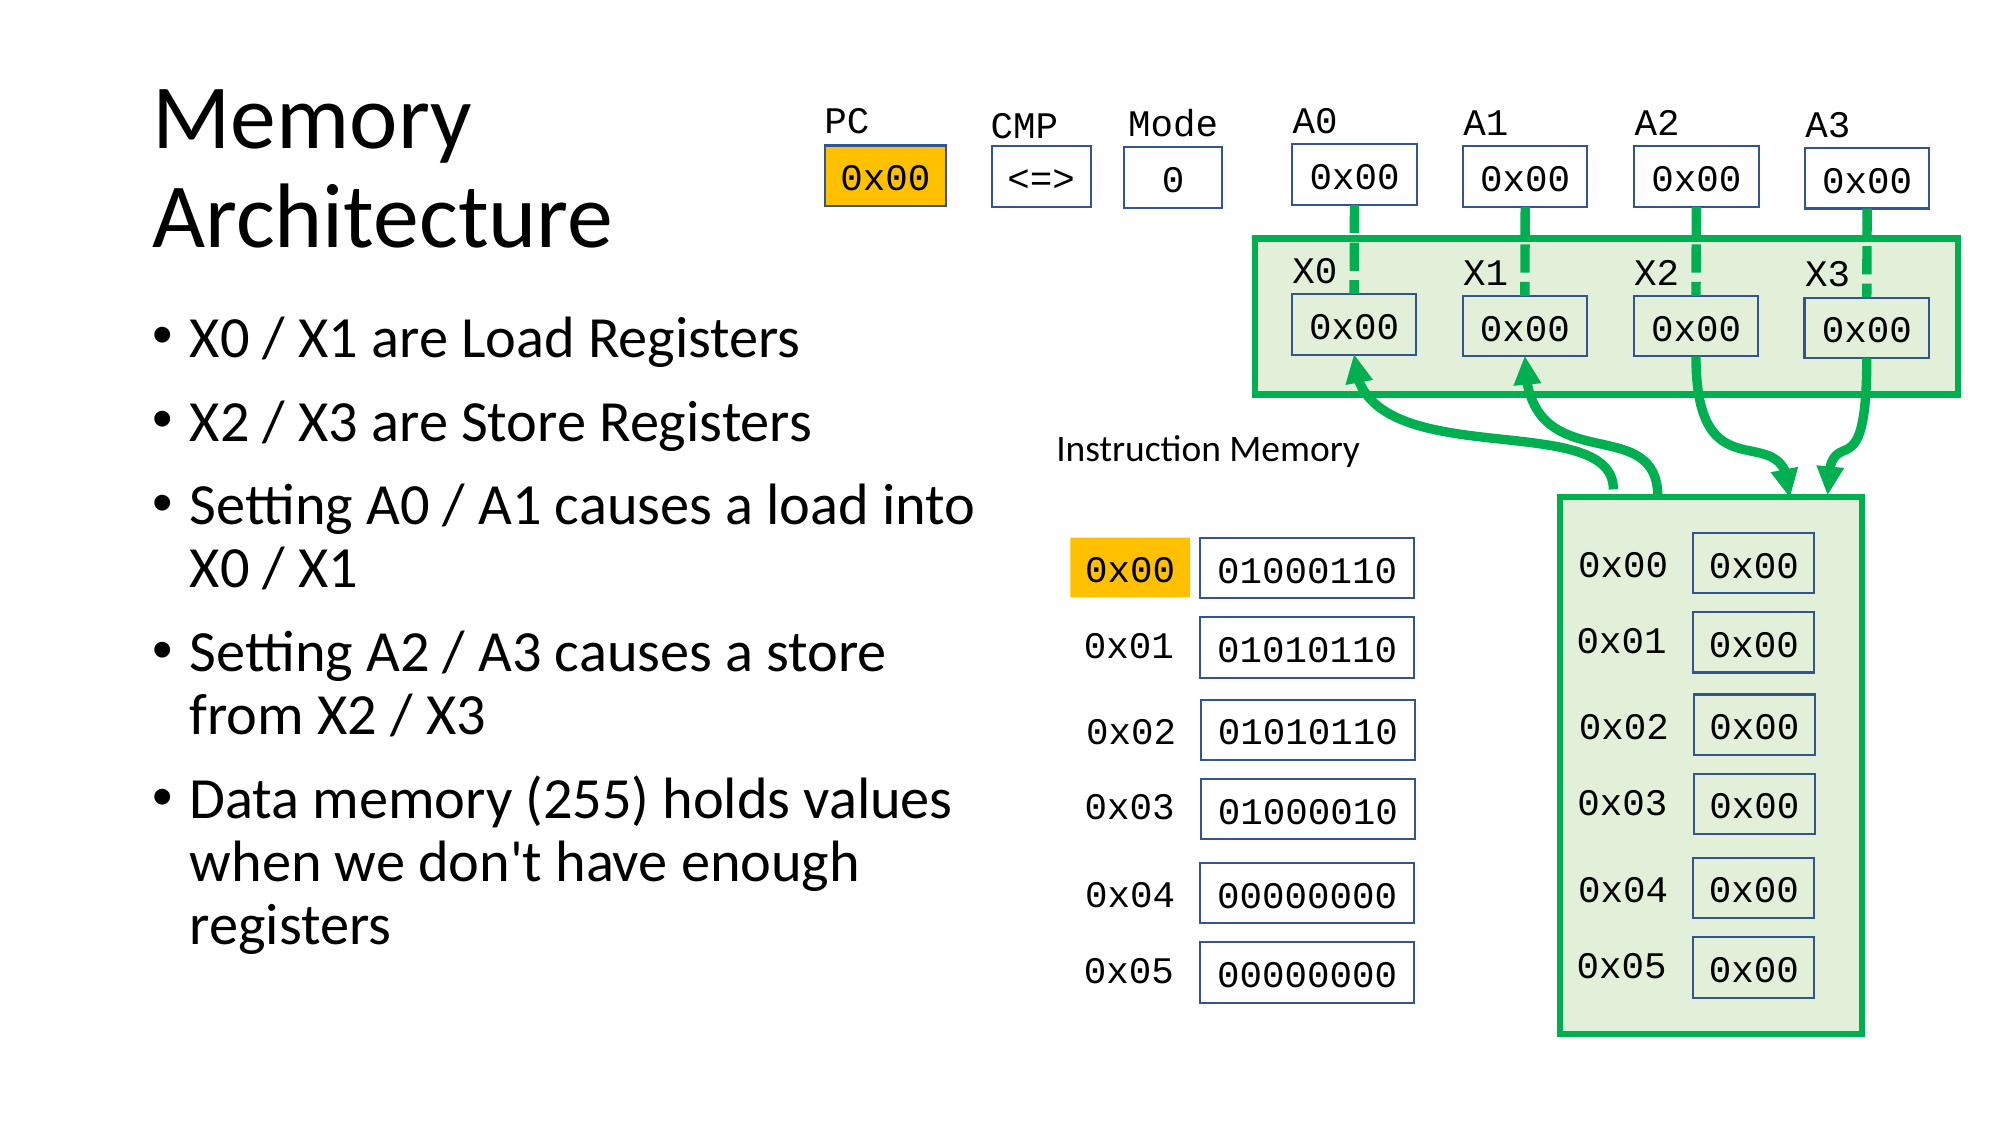

# Memory Architecture
PC
A0
A1
A2
Mode
A3
CMP
0x00
0x00
0x00
0x00
<=>
0
0x00

X0
X1
X2
X3
0x00
0x00
0x00
0x00
X0 / X1 are Load Registers
X2 / X3 are Store Registers
Setting A0 / A1 causes a load into X0 / X1
Setting A2 / A3 causes a store from X2 / X3
Data memory (255) holds values when we don't have enough registers
Instruction Memory

0x00
0x00
0x00
01000110
0x01
0x00
0x01
01010110
0x02
0x00
0x02
01010110
0x03
0x00
0x03
01000010
0x04
0x00
0x04
00000000
0x05
0x00
0x05
00000000